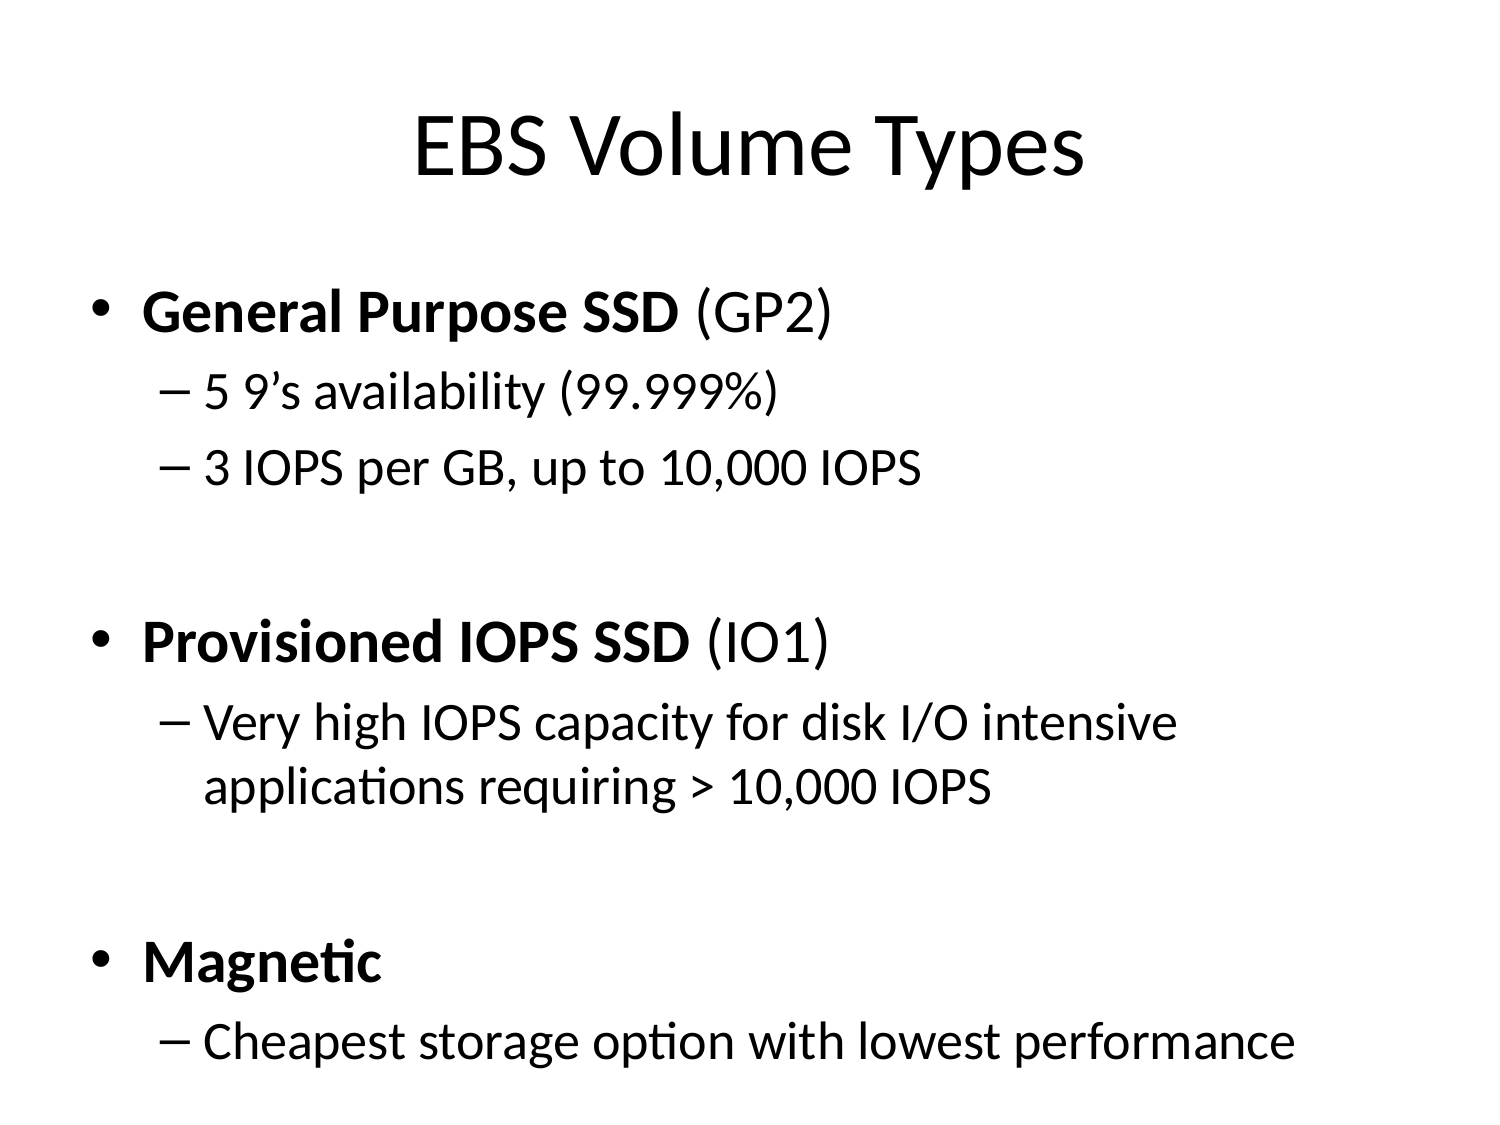

# EBS Volume Types
General Purpose SSD (GP2)
5 9’s availability (99.999%)
3 IOPS per GB, up to 10,000 IOPS

Provisioned IOPS SSD (IO1)
Very high IOPS capacity for disk I/O intensive applications requiring > 10,000 IOPS

Magnetic
Cheapest storage option with lowest performance